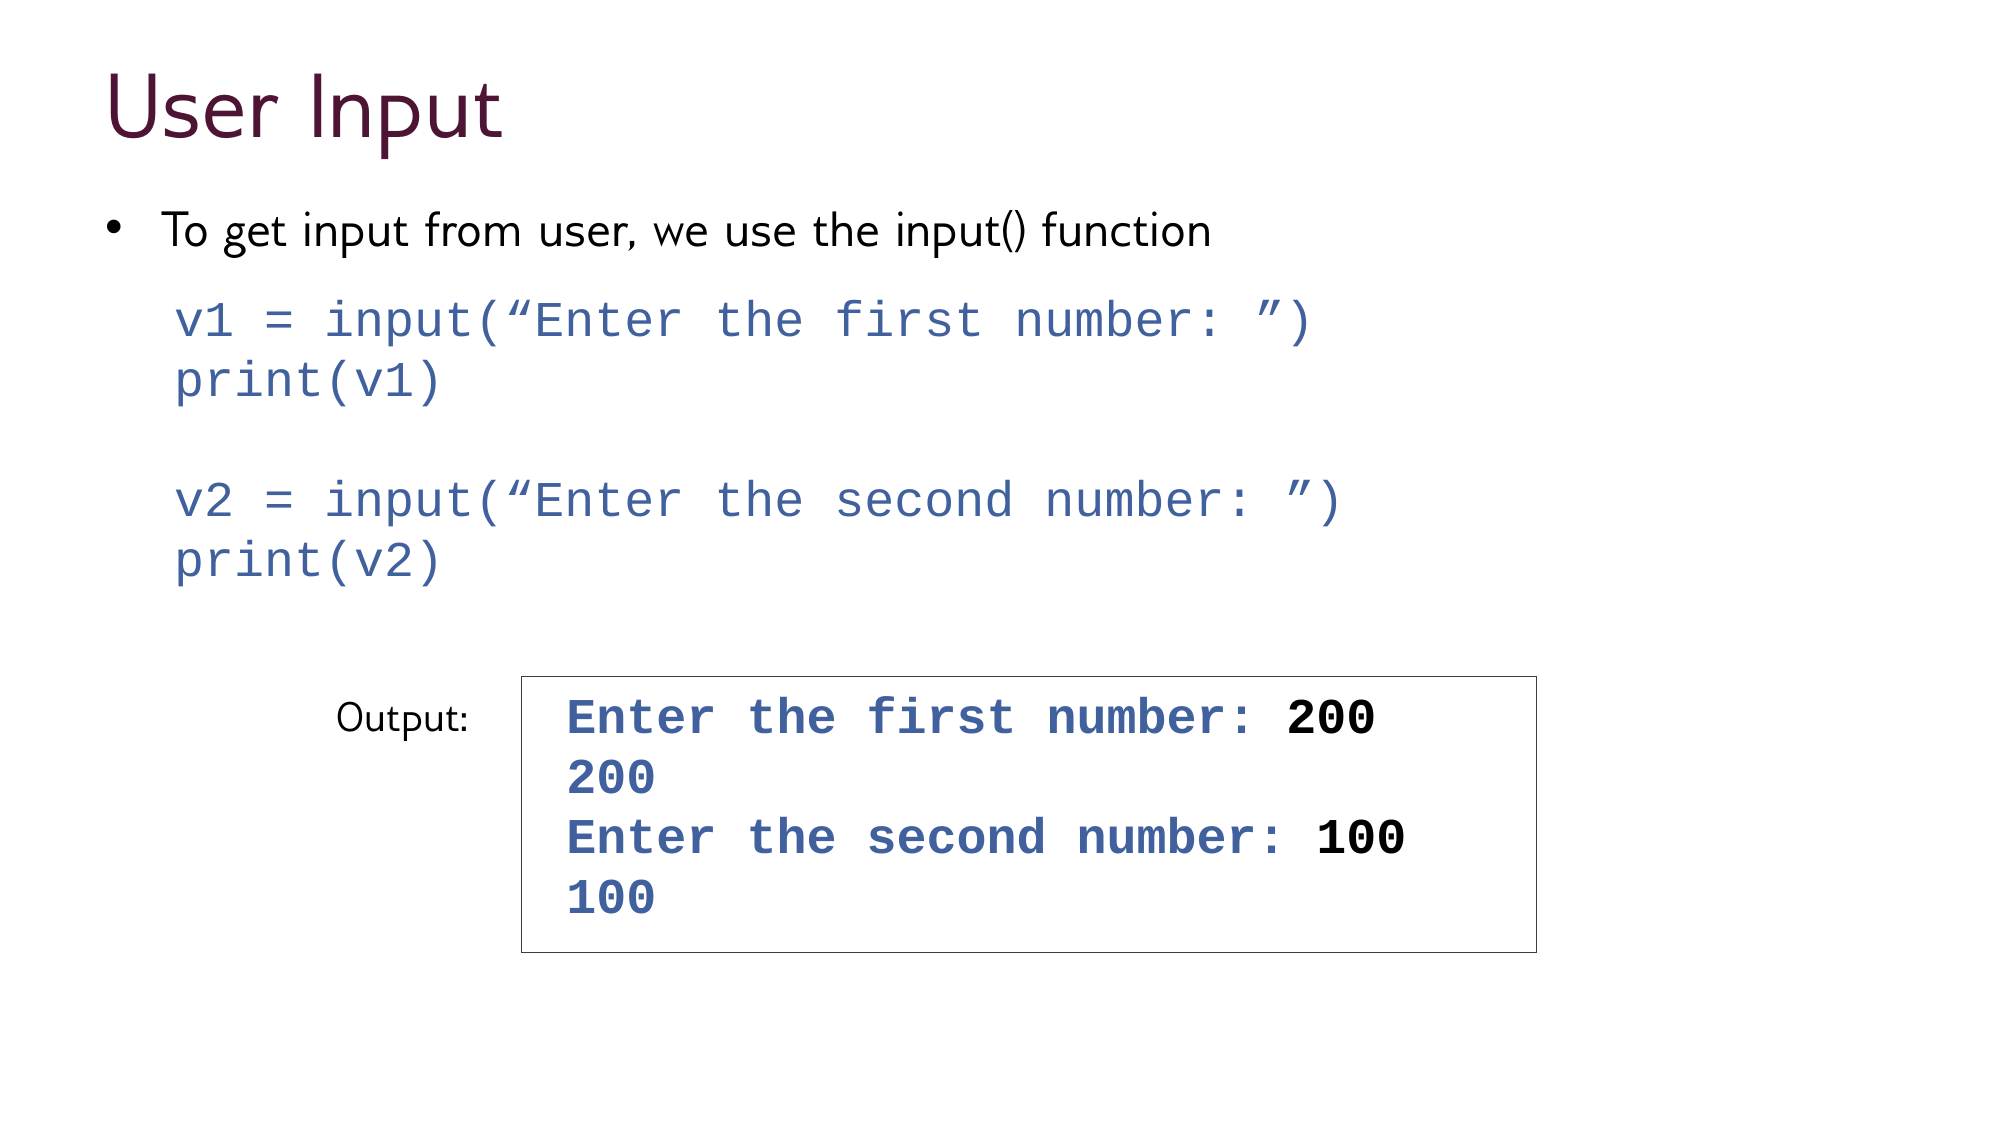

User Input
To get input from user, we use the input() function
v1 = input(“Enter the first number: ”)
print(v1)

v2 = input(“Enter the second number: ”)
print(v2)

 Enter the first number: 200
 200
 Enter the second number: 100
 100
Output: